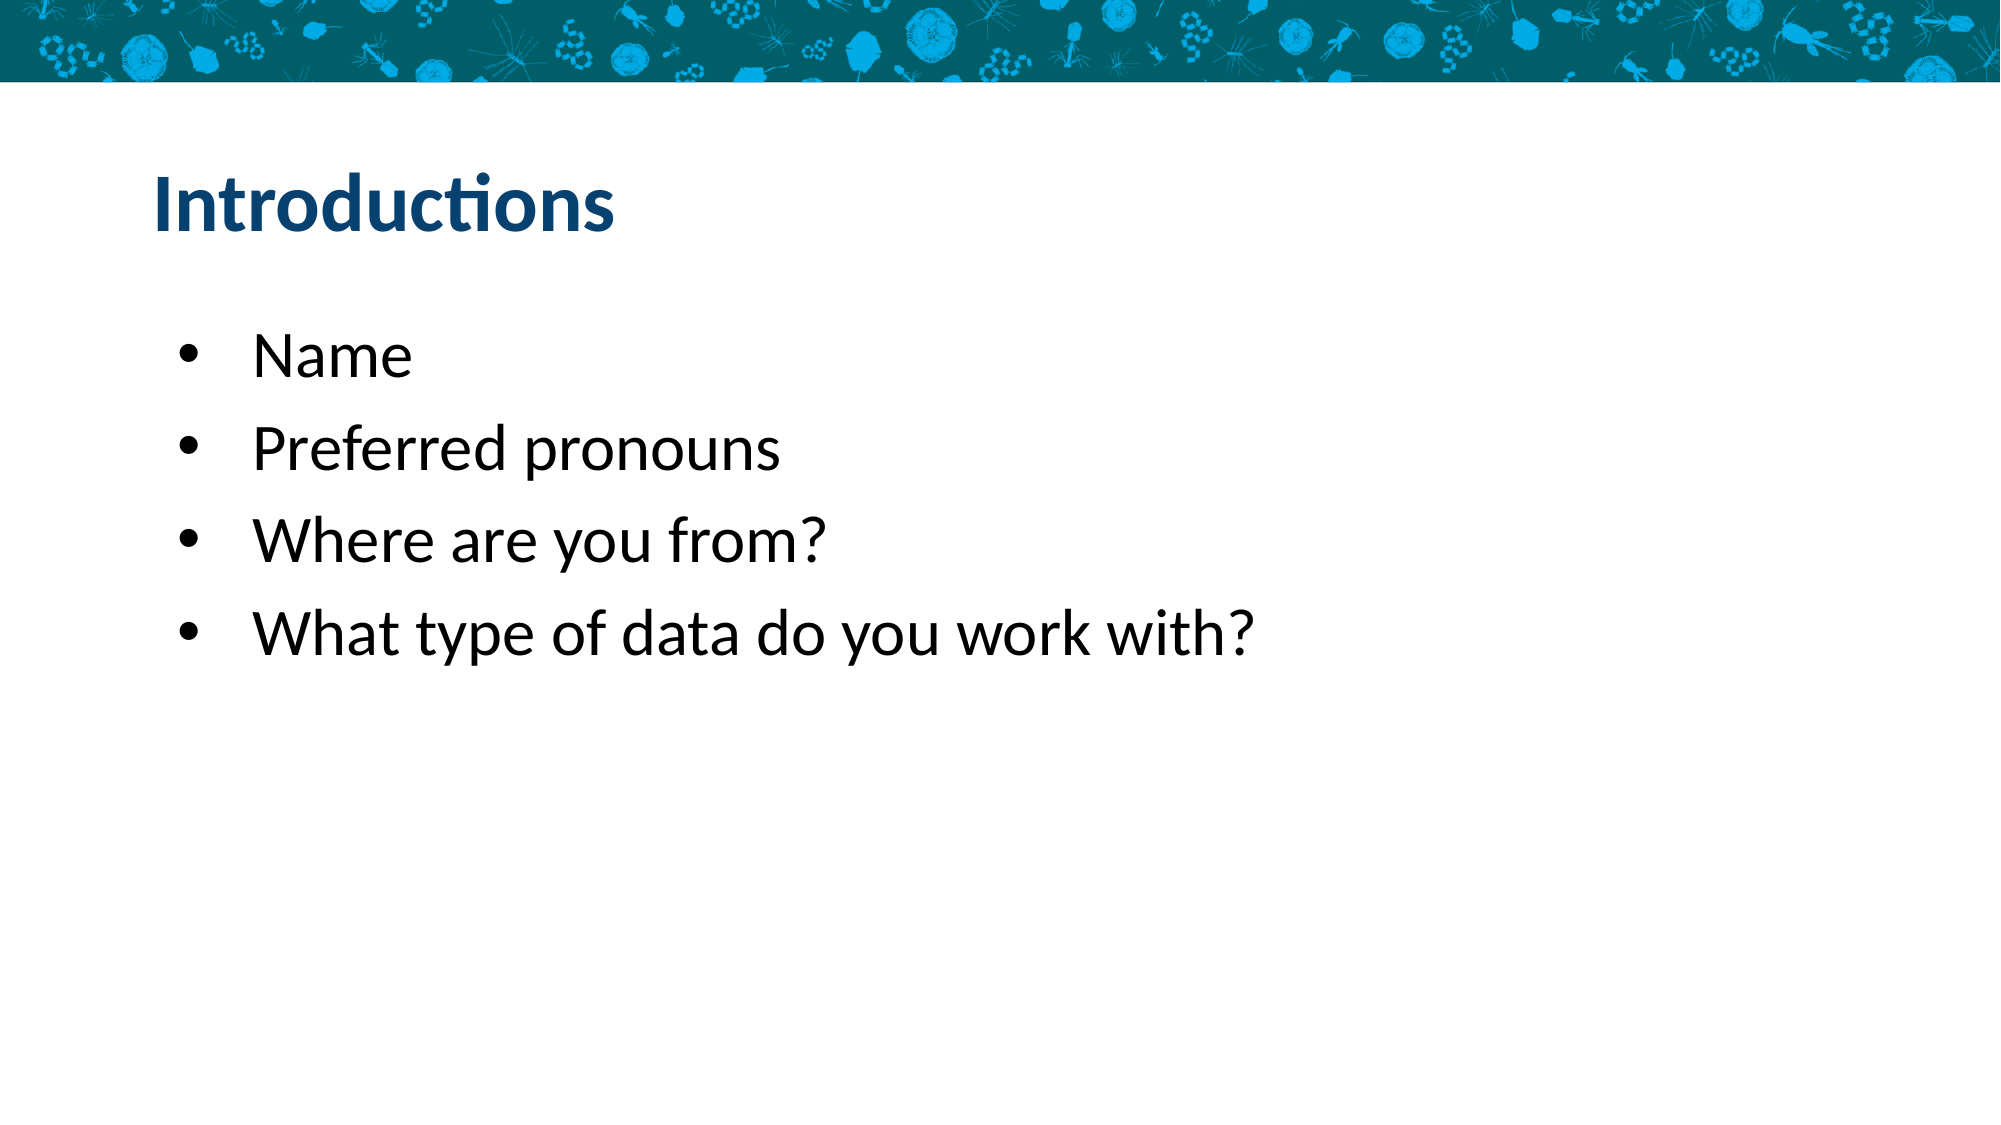

# Introductions
Name
Preferred pronouns
Where are you from?
What type of data do you work with?